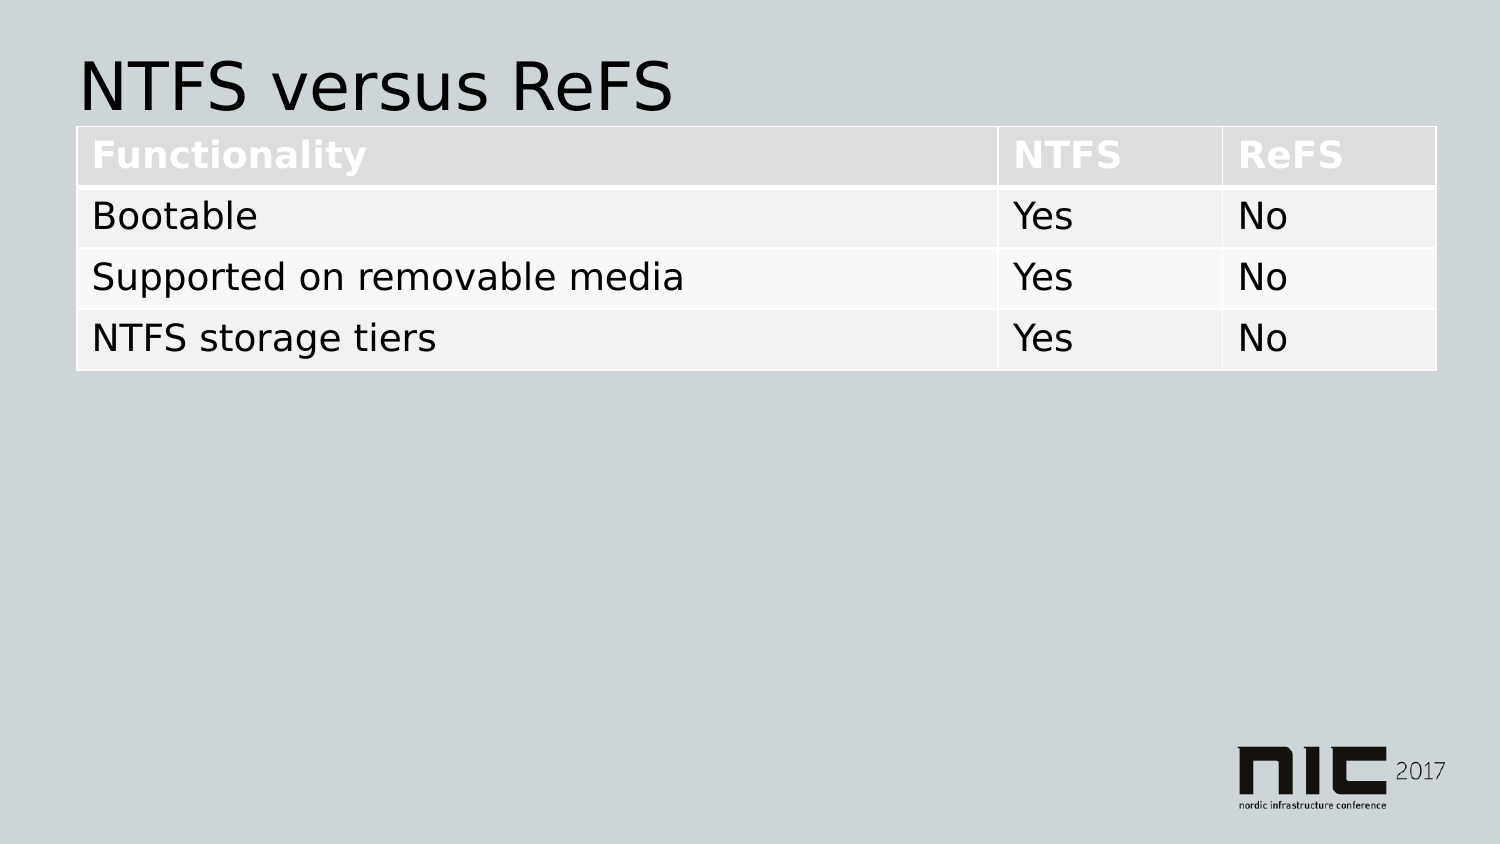

# NTFS versus ReFS
| Functionality | NTFS | ReFS |
| --- | --- | --- |
| Bootable | Yes | No |
| Supported on removable media | Yes | No |
| NTFS storage tiers | Yes | No |